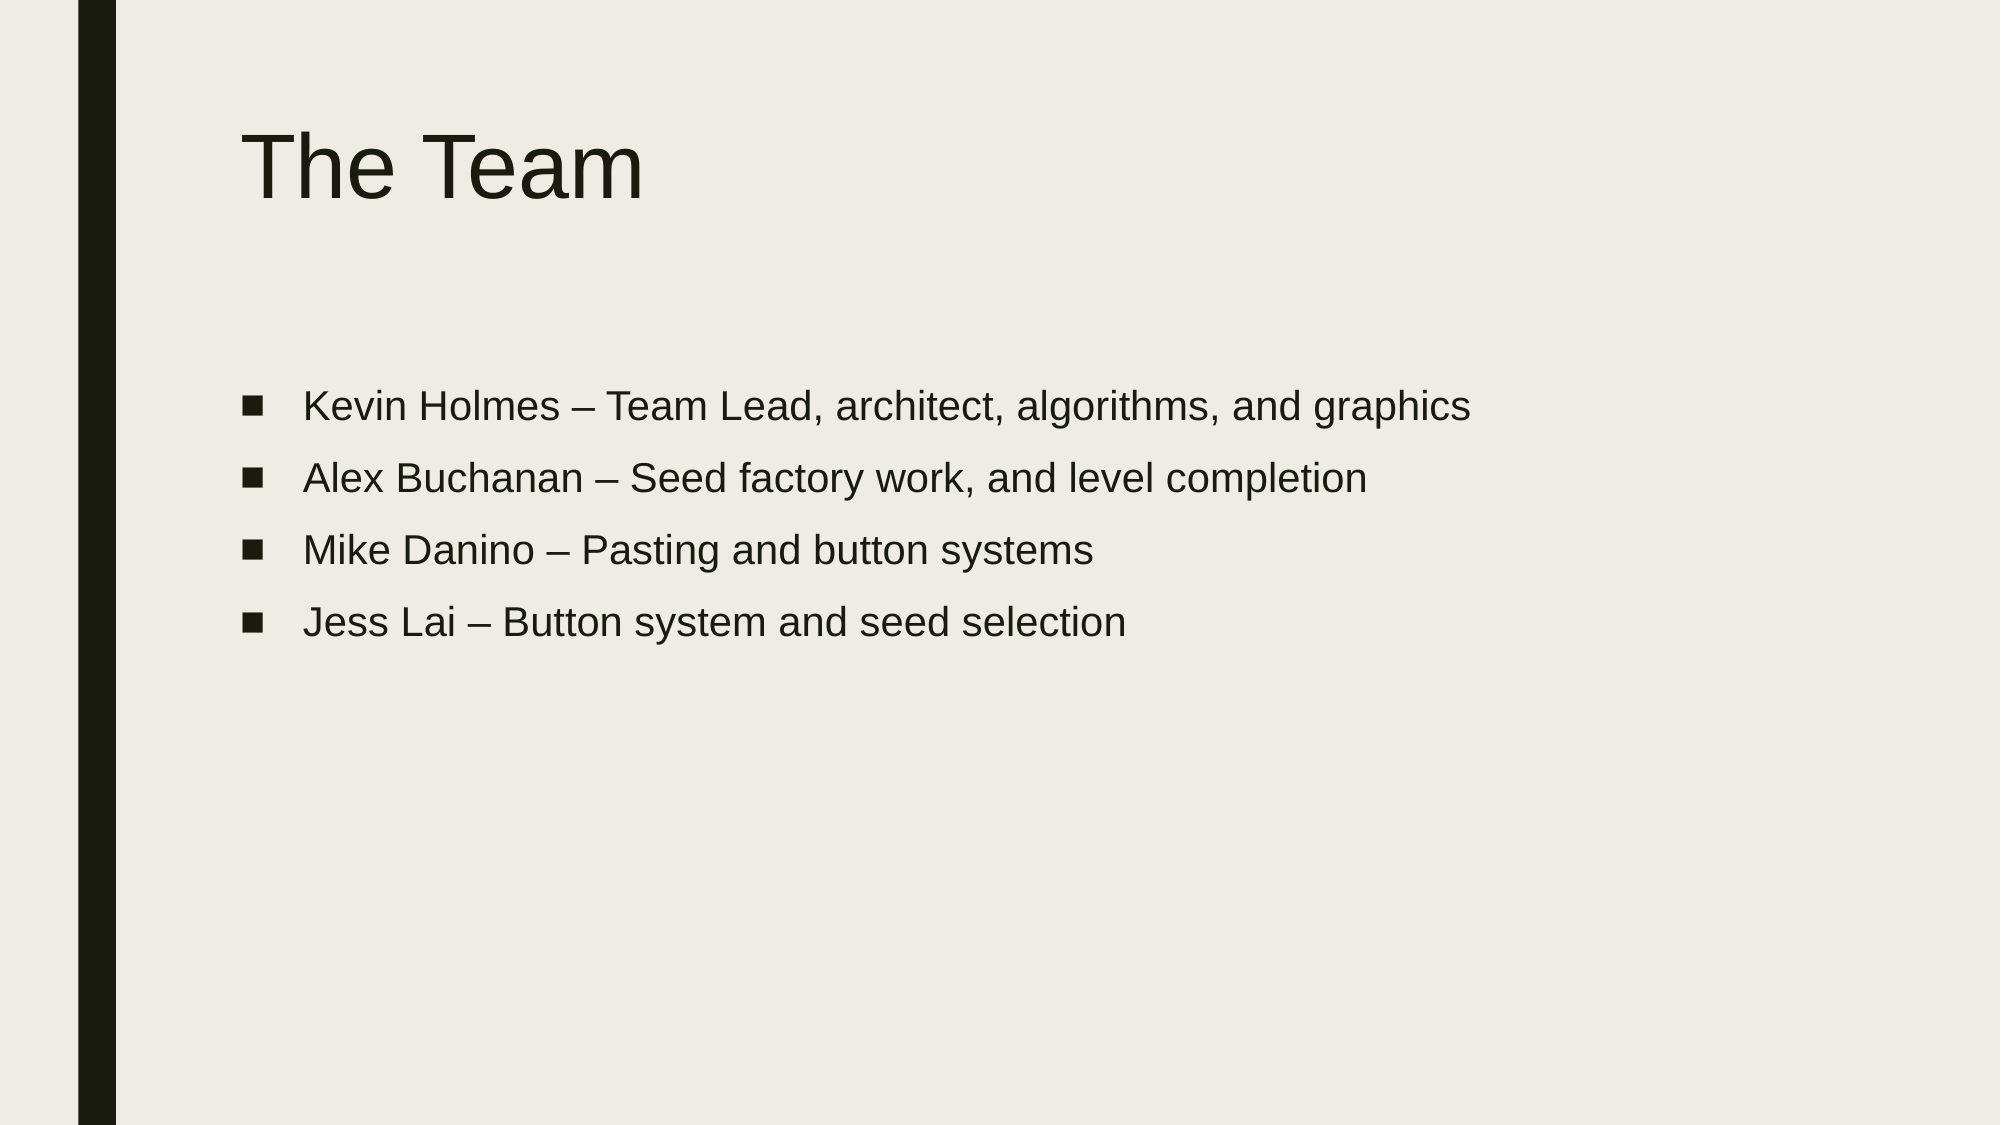

# The Team
Kevin Holmes – Team Lead, architect, algorithms, and graphics
Alex Buchanan – Seed factory work, and level completion
Mike Danino – Pasting and button systems
Jess Lai – Button system and seed selection